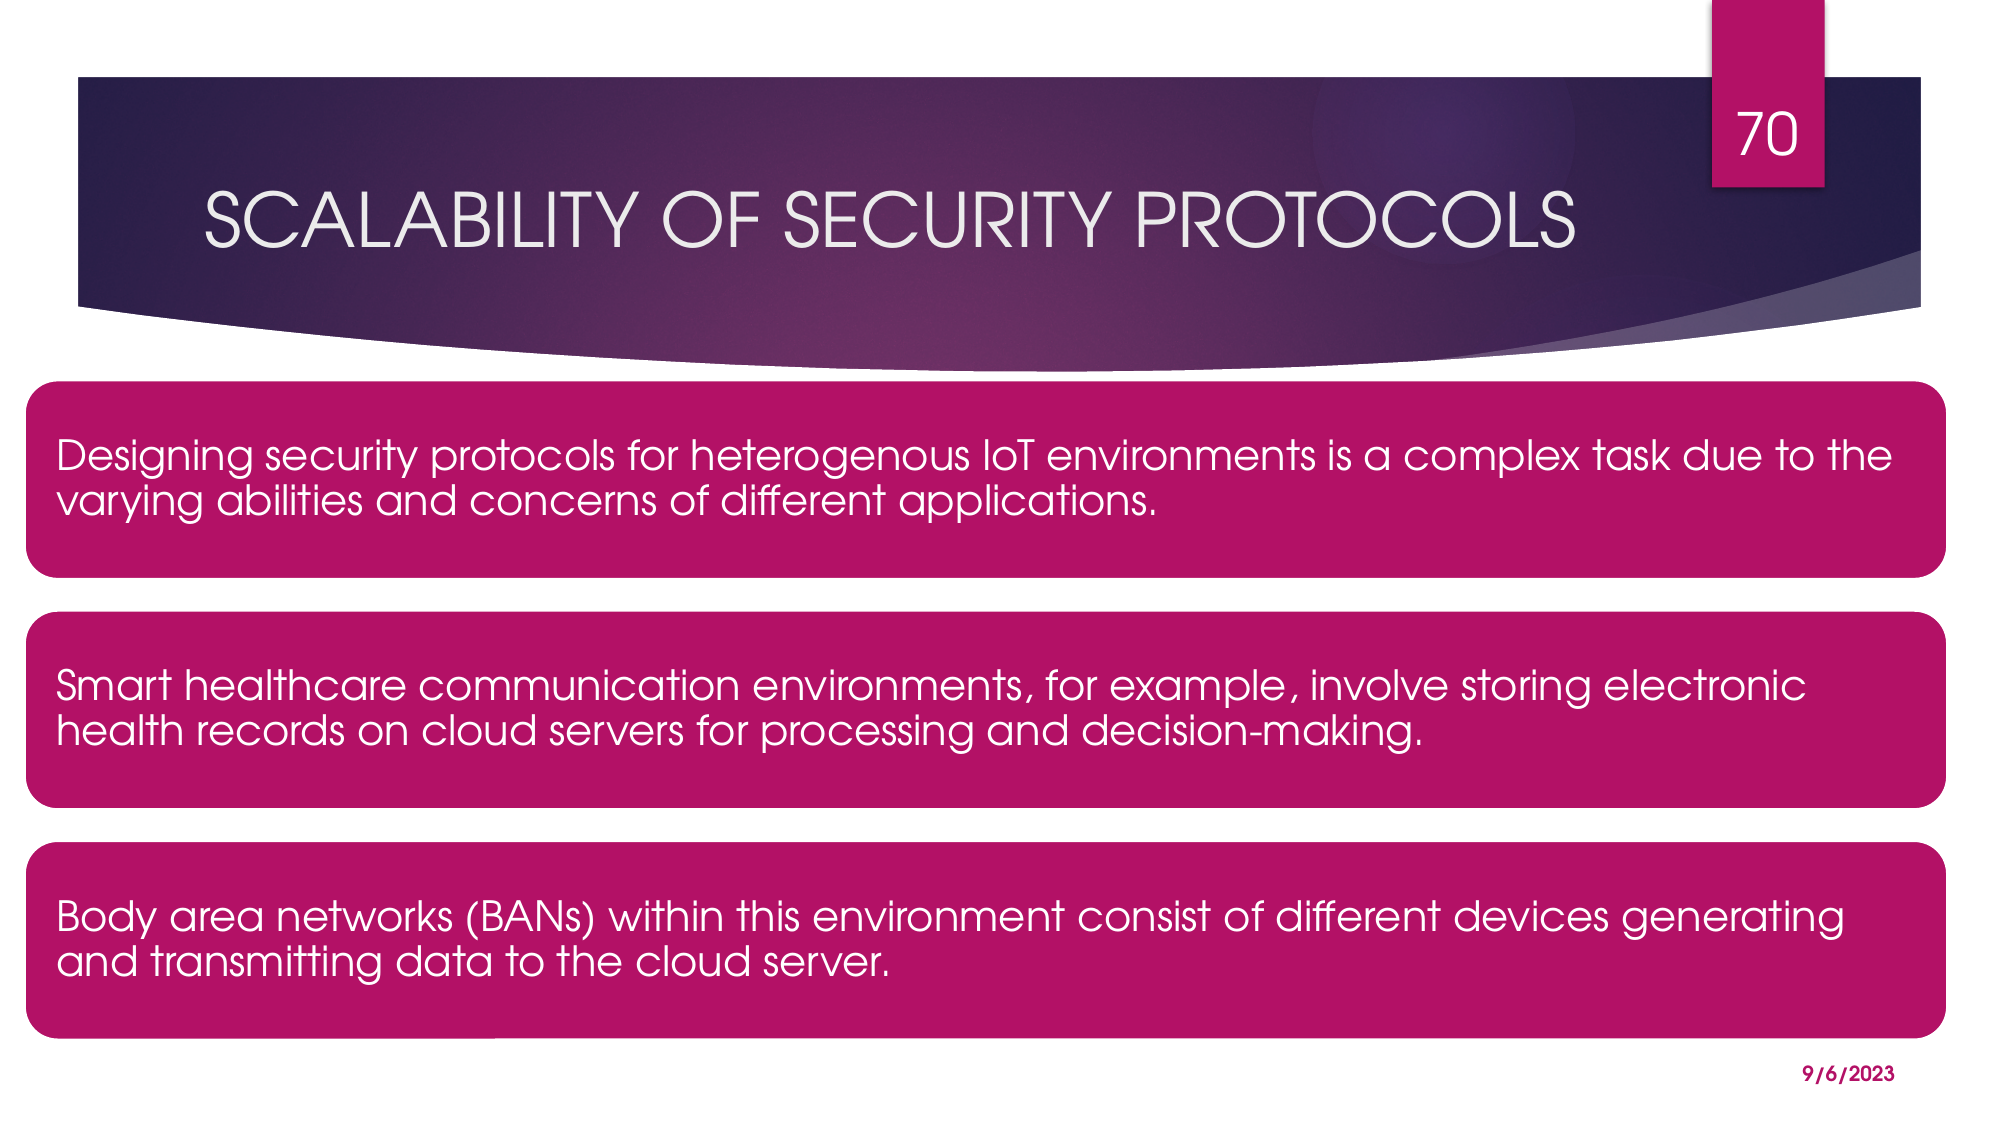

70
# SCALABILITY OF SECURITY PROTOCOLS
Designing security protocols for heterogenous IoT environments is a complex task due to the varying abilities and concerns of different applications.
Smart healthcare communication environments, for example, involve storing electronic health records on cloud servers for processing and decision-making.
Body area networks (BANs) within this environment consist of different devices generating and transmitting data to the cloud server.
9/6/2023